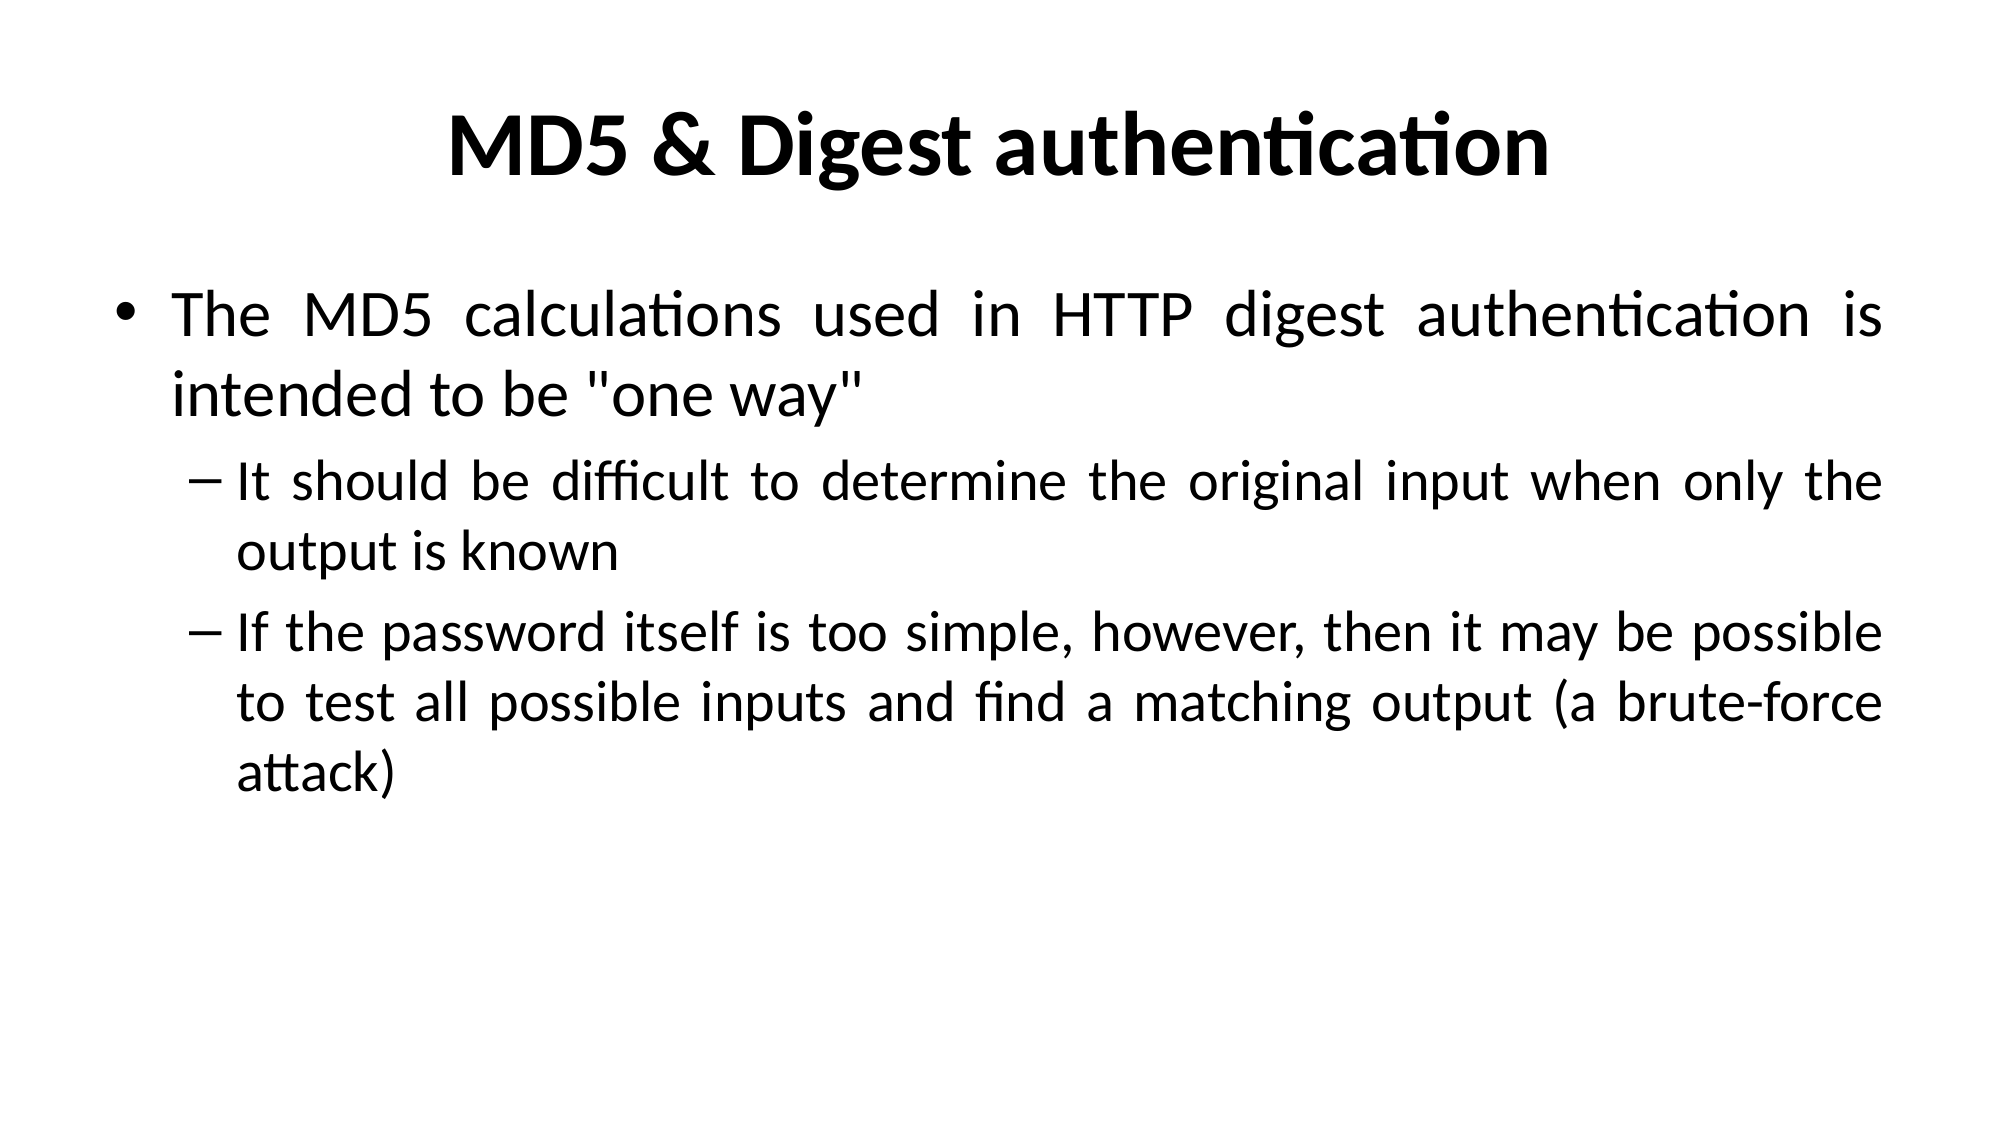

# MD5 & Digest authentication
The MD5 calculations used in HTTP digest authentication is intended to be "one way"
It should be difficult to determine the original input when only the output is known
If the password itself is too simple, however, then it may be possible to test all possible inputs and find a matching output (a brute-force attack)